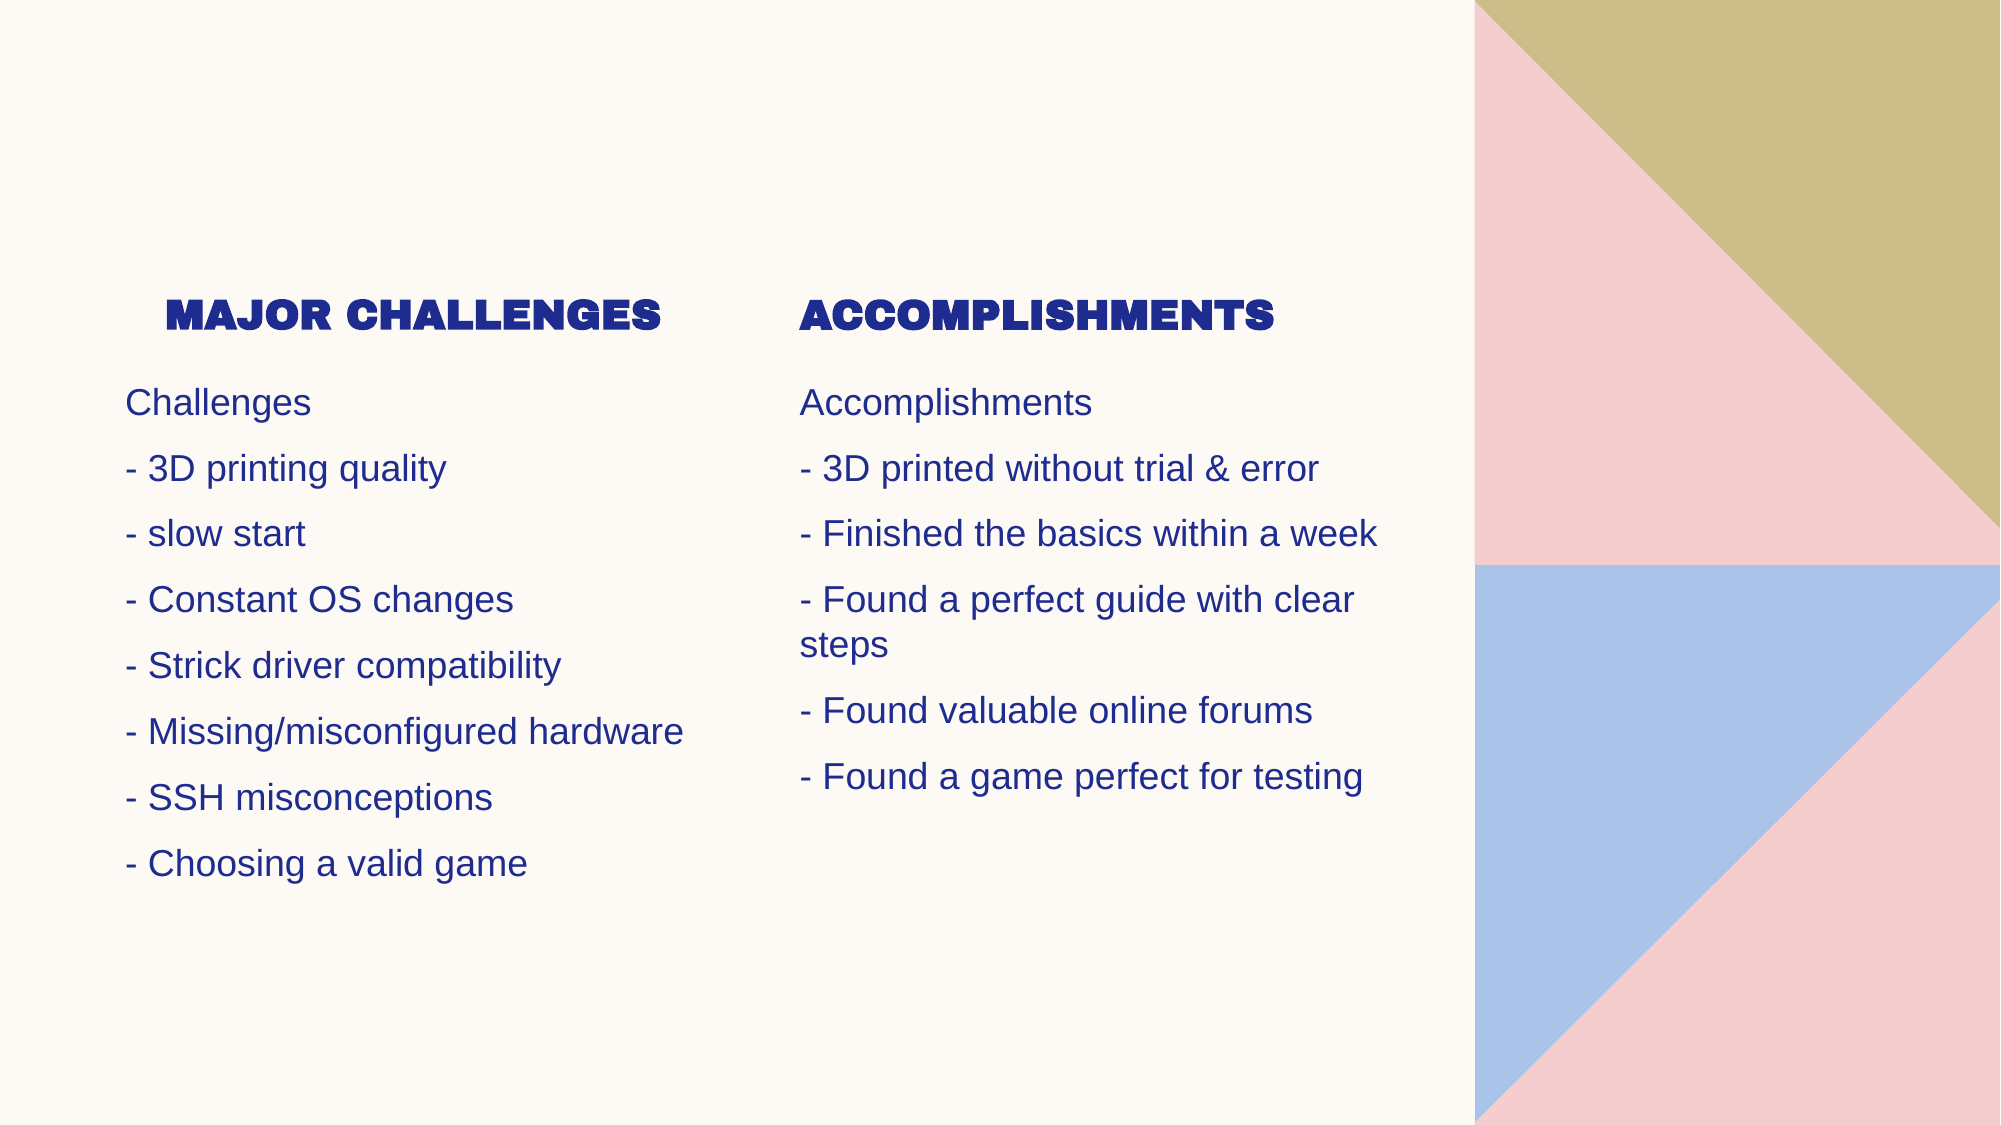

# MAJOR CHALLENGES
ACCOMPLISHMENTS
Challenges
- 3D printing quality
- slow start
- Constant OS changes
- Strick driver compatibility
- Missing/misconfigured hardware
- SSH misconceptions
- Choosing a valid game
Accomplishments
- 3D printed without trial & error
- Finished the basics within a week
- Found a perfect guide with clear steps
- Found valuable online forums
- Found a game perfect for testing